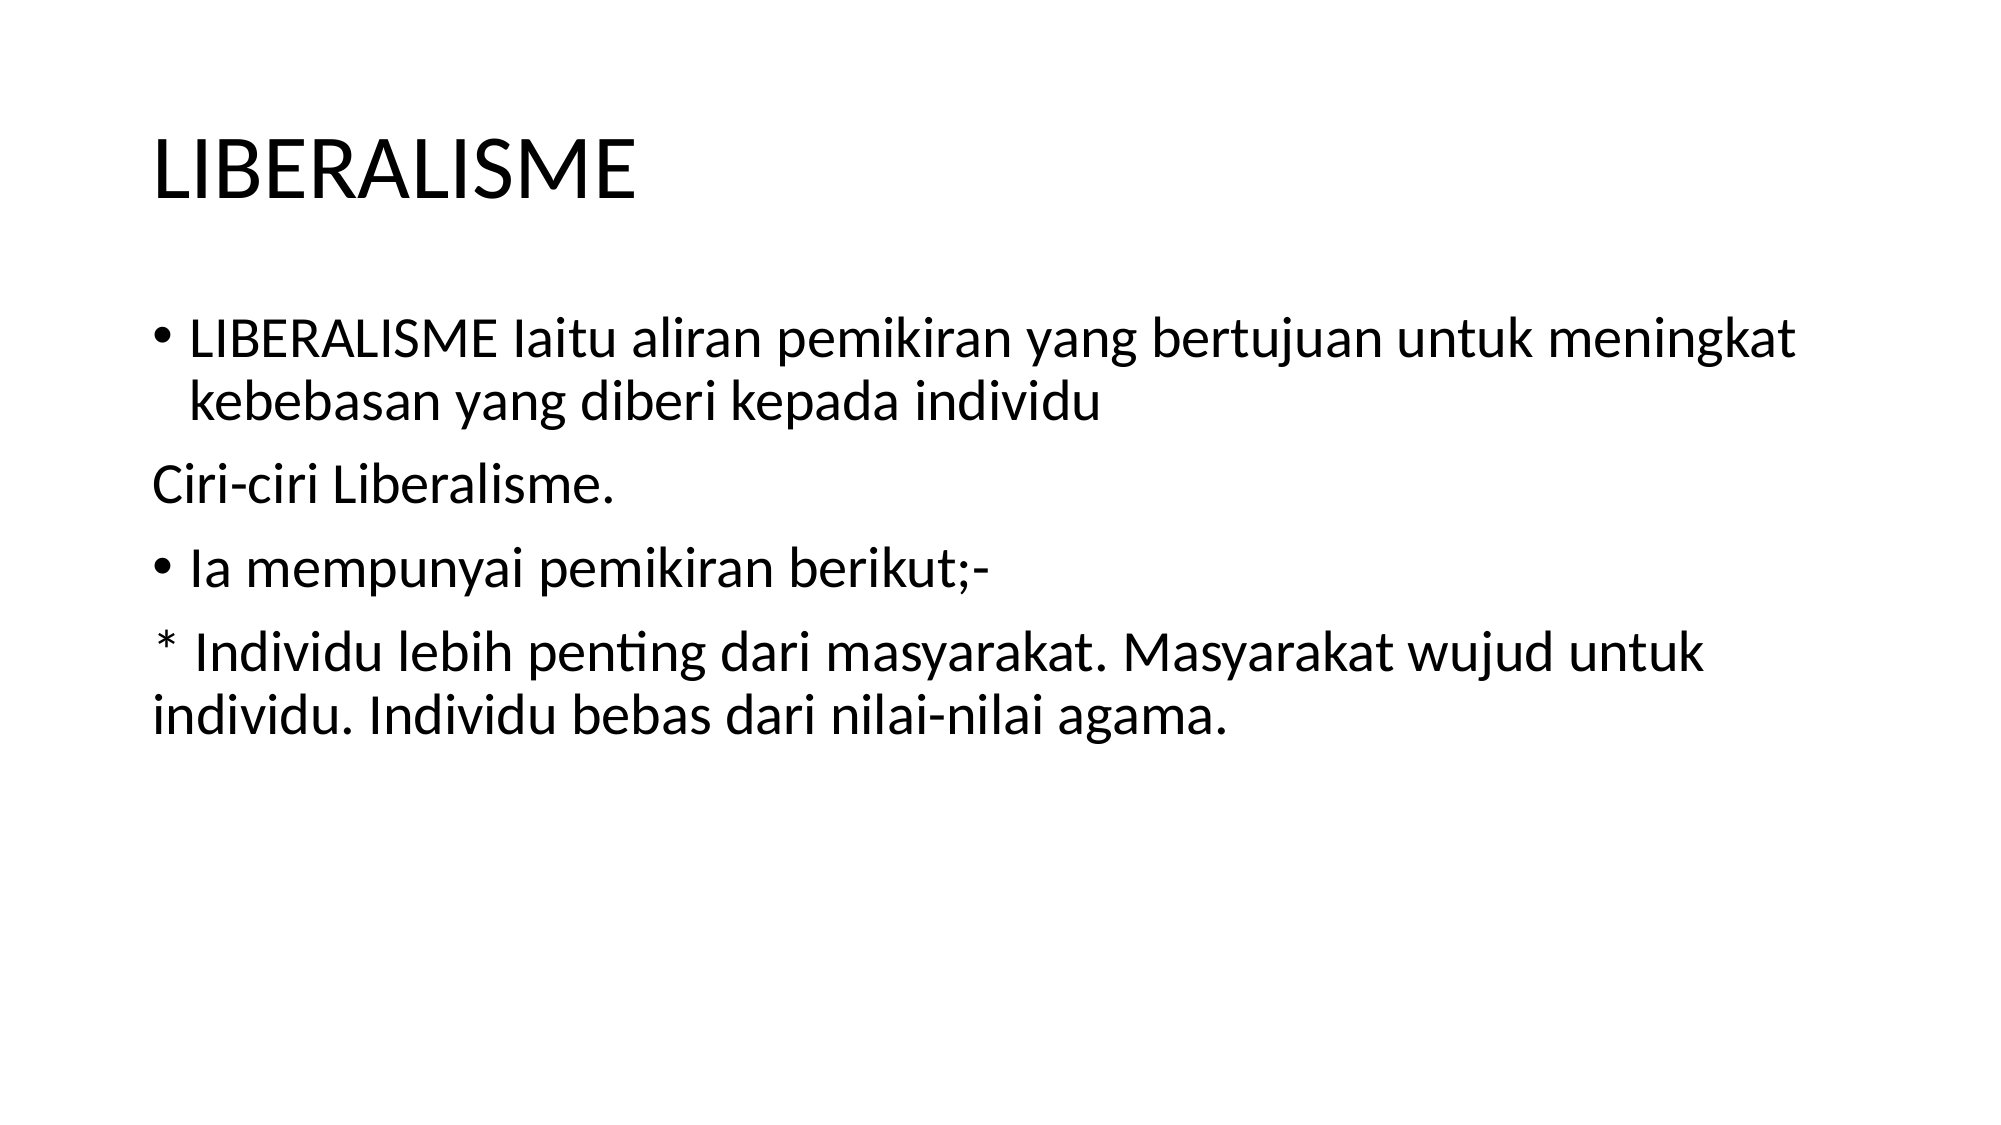

# LIBERALISME
LIBERALISME Iaitu aliran pemikiran yang bertujuan untuk meningkat kebebasan yang diberi kepada individu
Ciri-ciri Liberalisme.
Ia mempunyai pemikiran berikut;-
* Individu lebih penting dari masyarakat. Masyarakat wujud untuk individu. Individu bebas dari nilai-nilai agama.